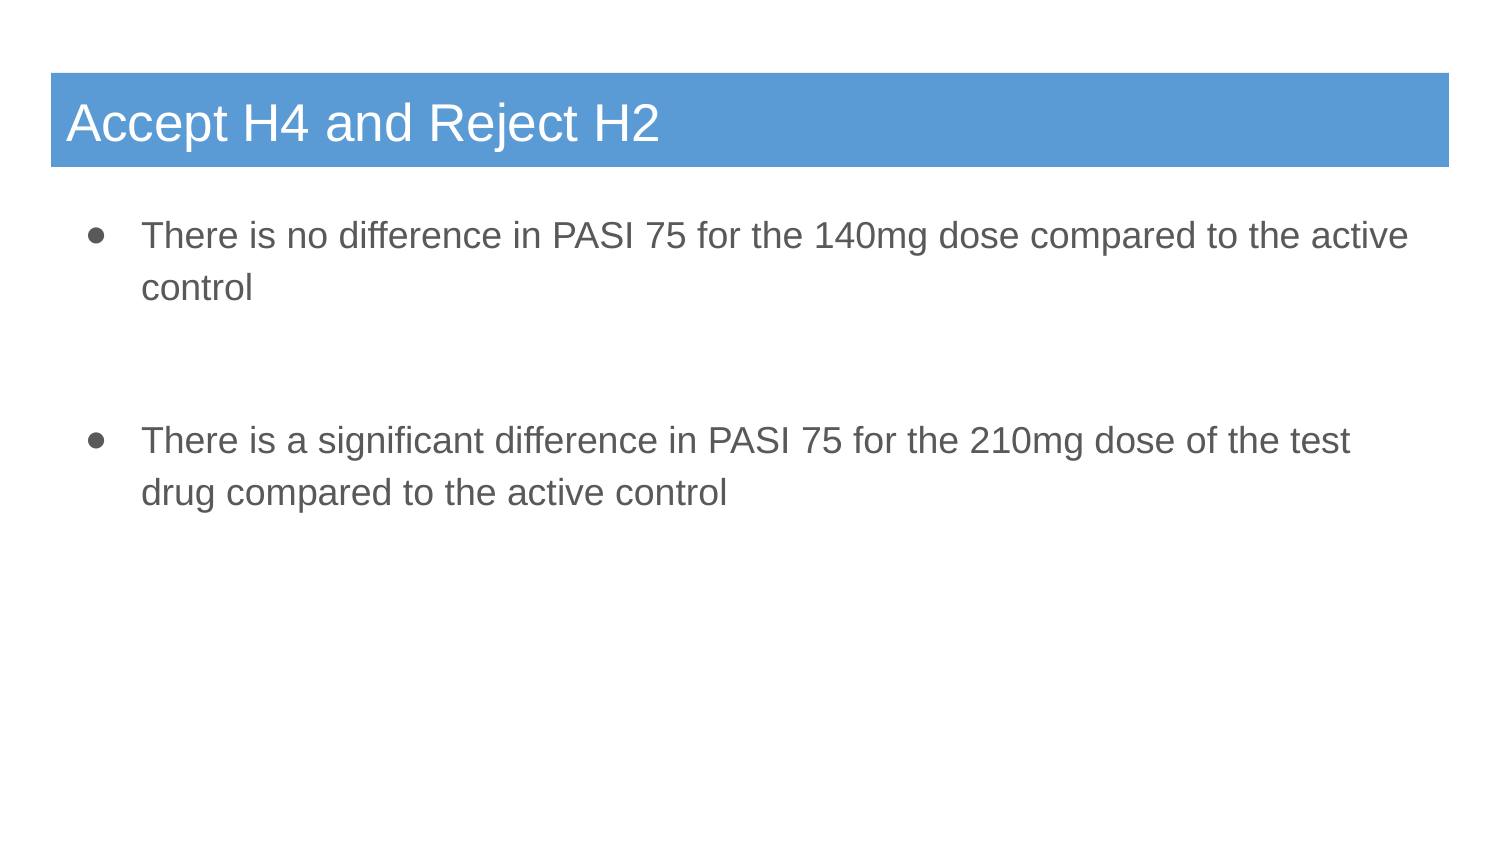

# Accept H4 and Reject H2
There is no difference in PASI 75 for the 140mg dose compared to the active control

There is a significant difference in PASI 75 for the 210mg dose of the test drug compared to the active control